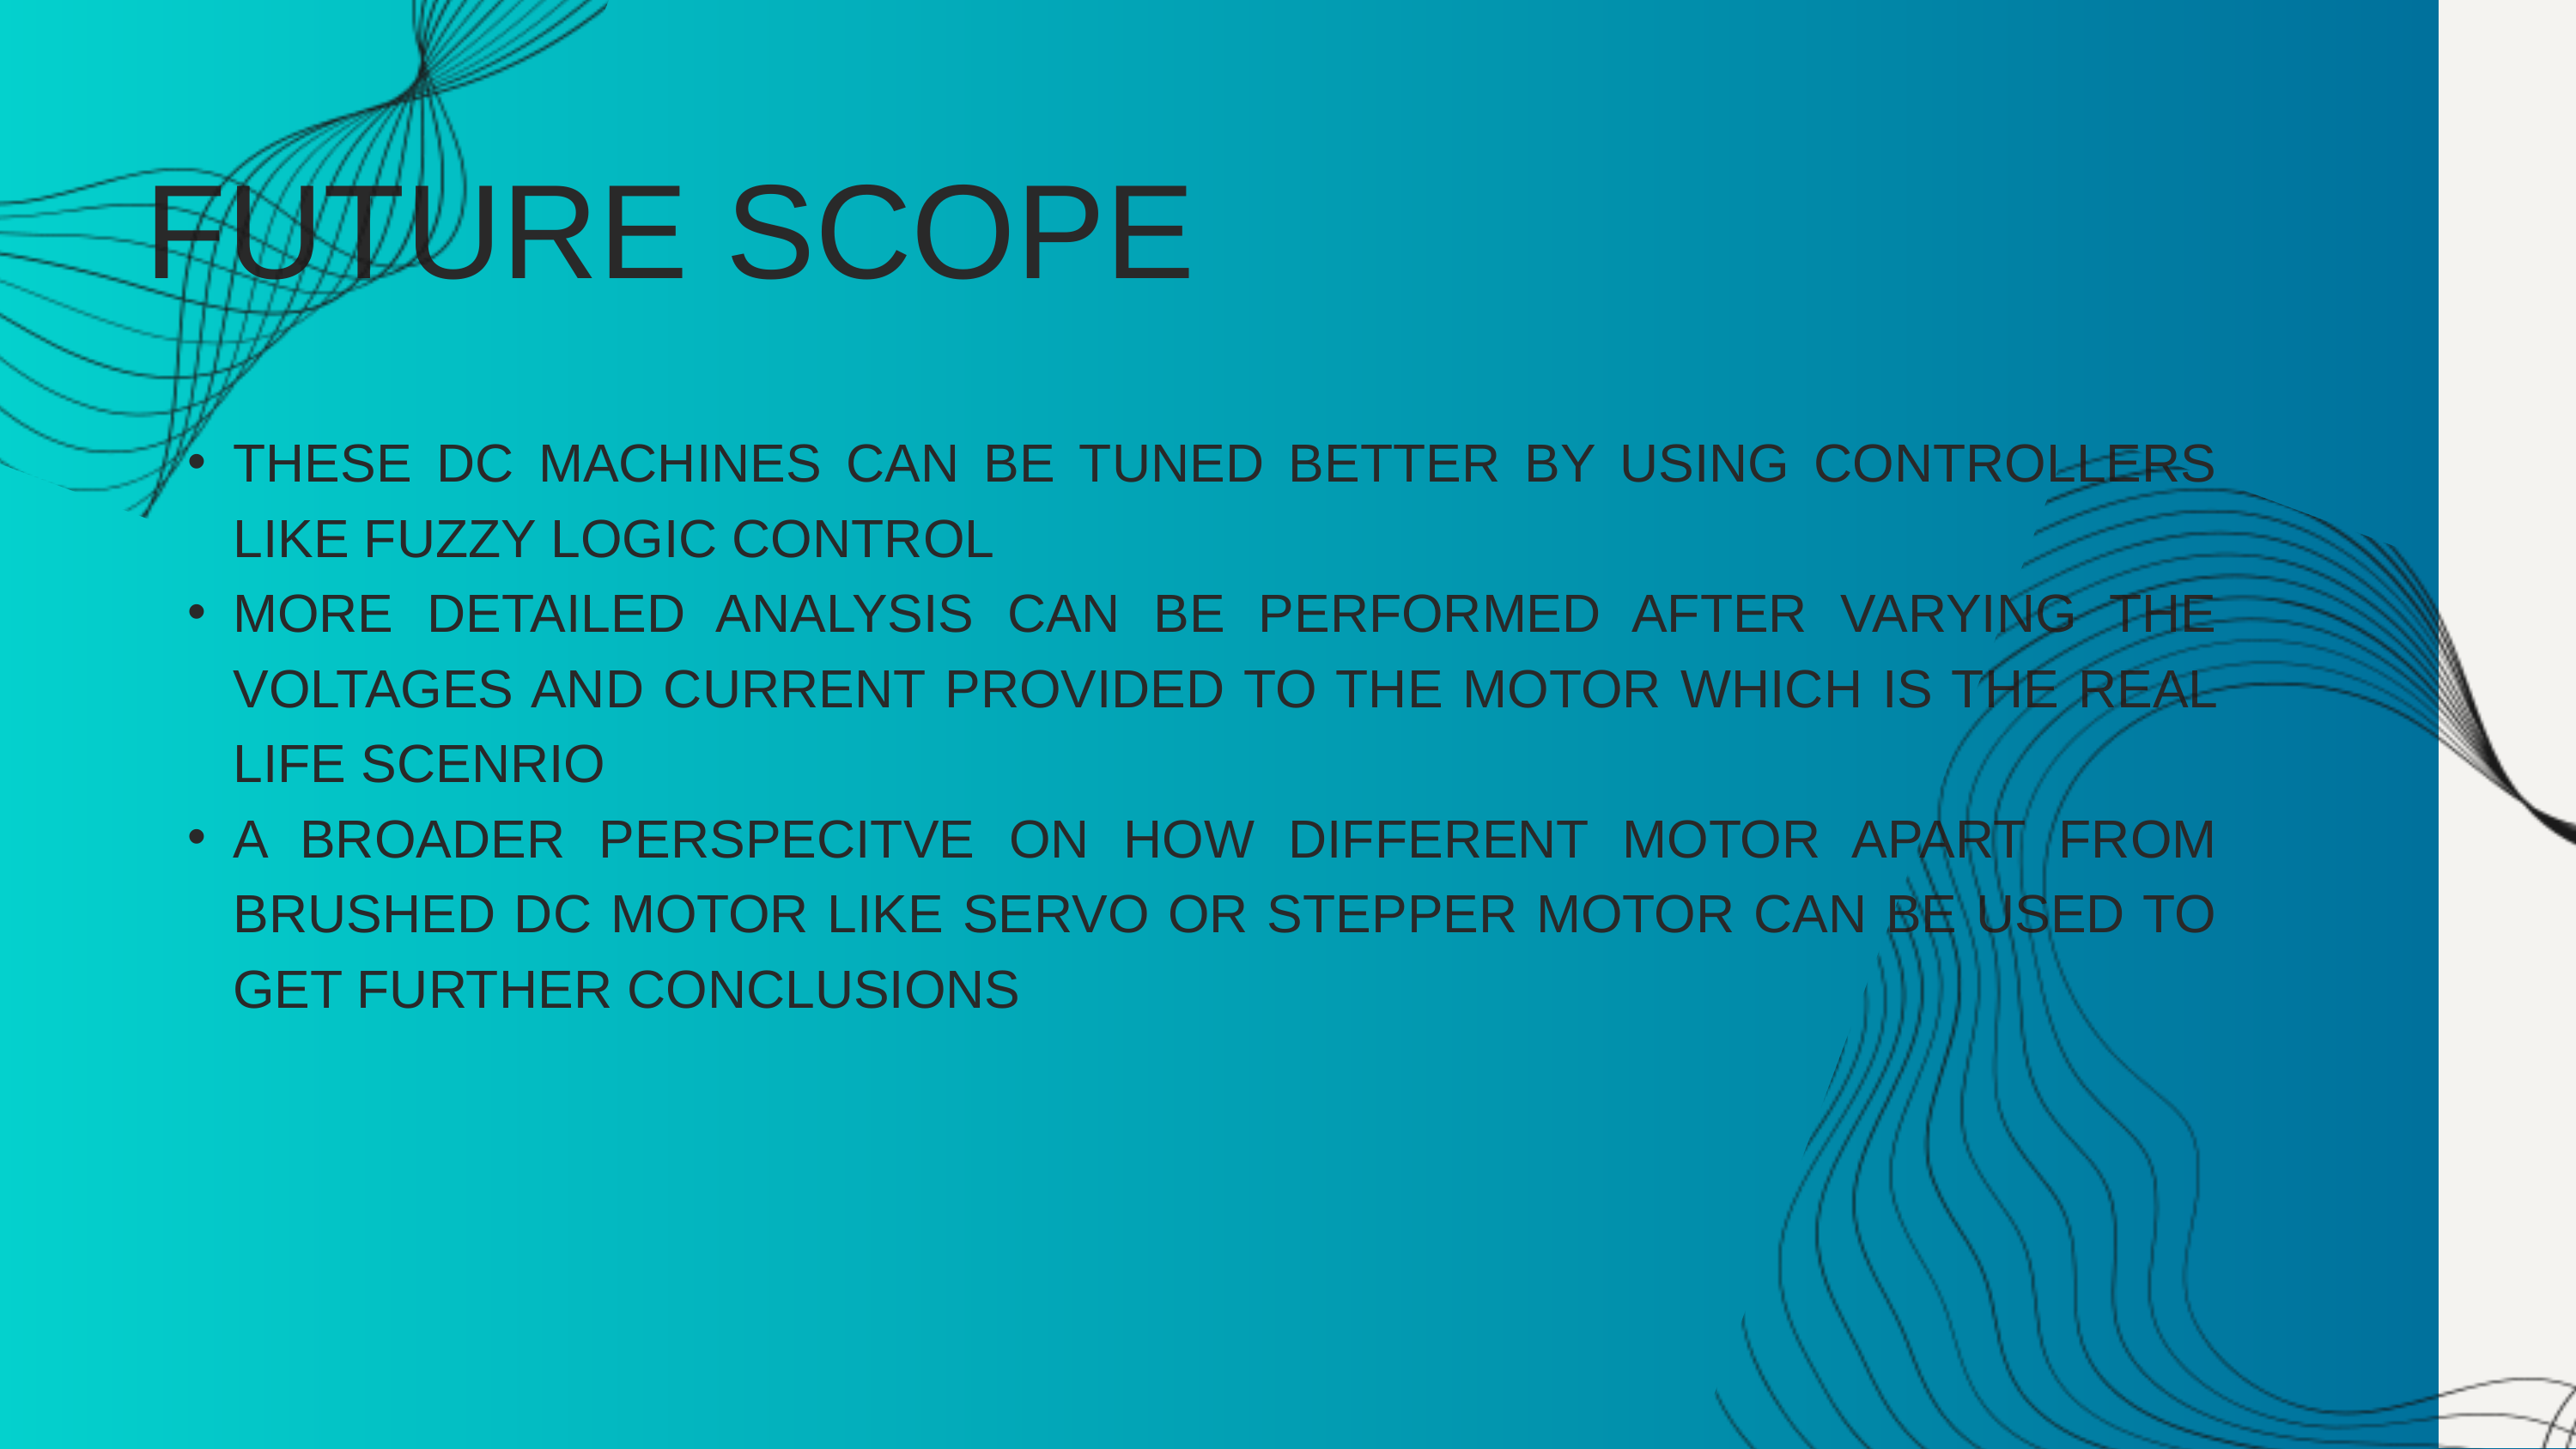

FUTURE SCOPE
THESE DC MACHINES CAN BE TUNED BETTER BY USING CONTROLLERS LIKE FUZZY LOGIC CONTROL
MORE DETAILED ANALYSIS CAN BE PERFORMED AFTER VARYING THE VOLTAGES AND CURRENT PROVIDED TO THE MOTOR WHICH IS THE REAL LIFE SCENRIO
A BROADER PERSPECITVE ON HOW DIFFERENT MOTOR APART FROM BRUSHED DC MOTOR LIKE SERVO OR STEPPER MOTOR CAN BE USED TO GET FURTHER CONCLUSIONS